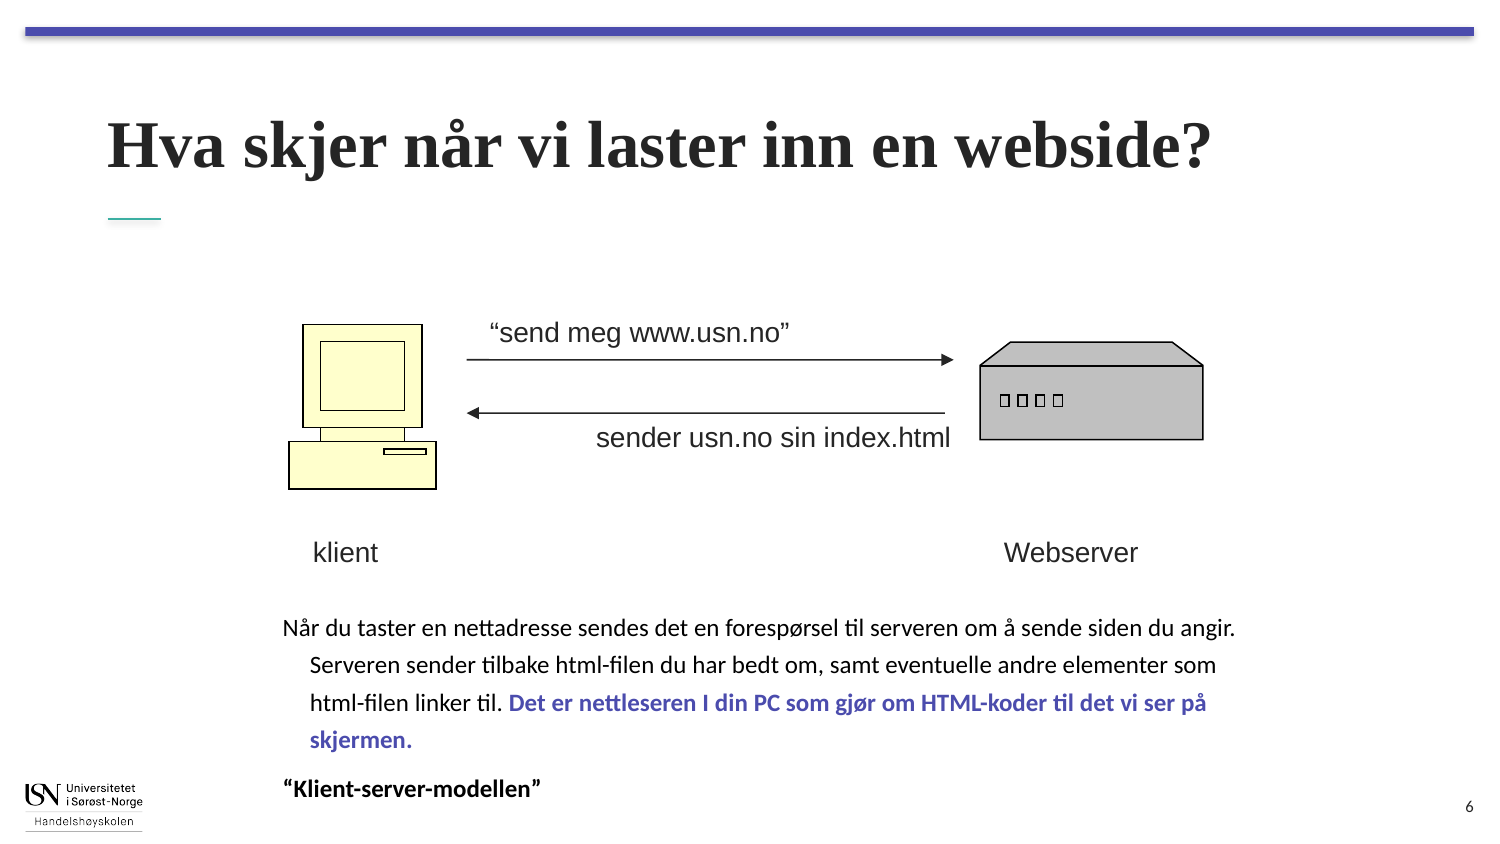

# Hva skjer når vi laster inn en webside?
“send meg www.usn.no”

sender usn.no sin index.html

klient
Webserver
Når du taster en nettadresse sendes det en forespørsel til serveren om å sende siden du angir. Serveren sender tilbake html-filen du har bedt om, samt eventuelle andre elementer som html-filen linker til. Det er nettleseren I din PC som gjør om HTML-koder til det vi ser på skjermen.
“Klient-server-modellen”
6